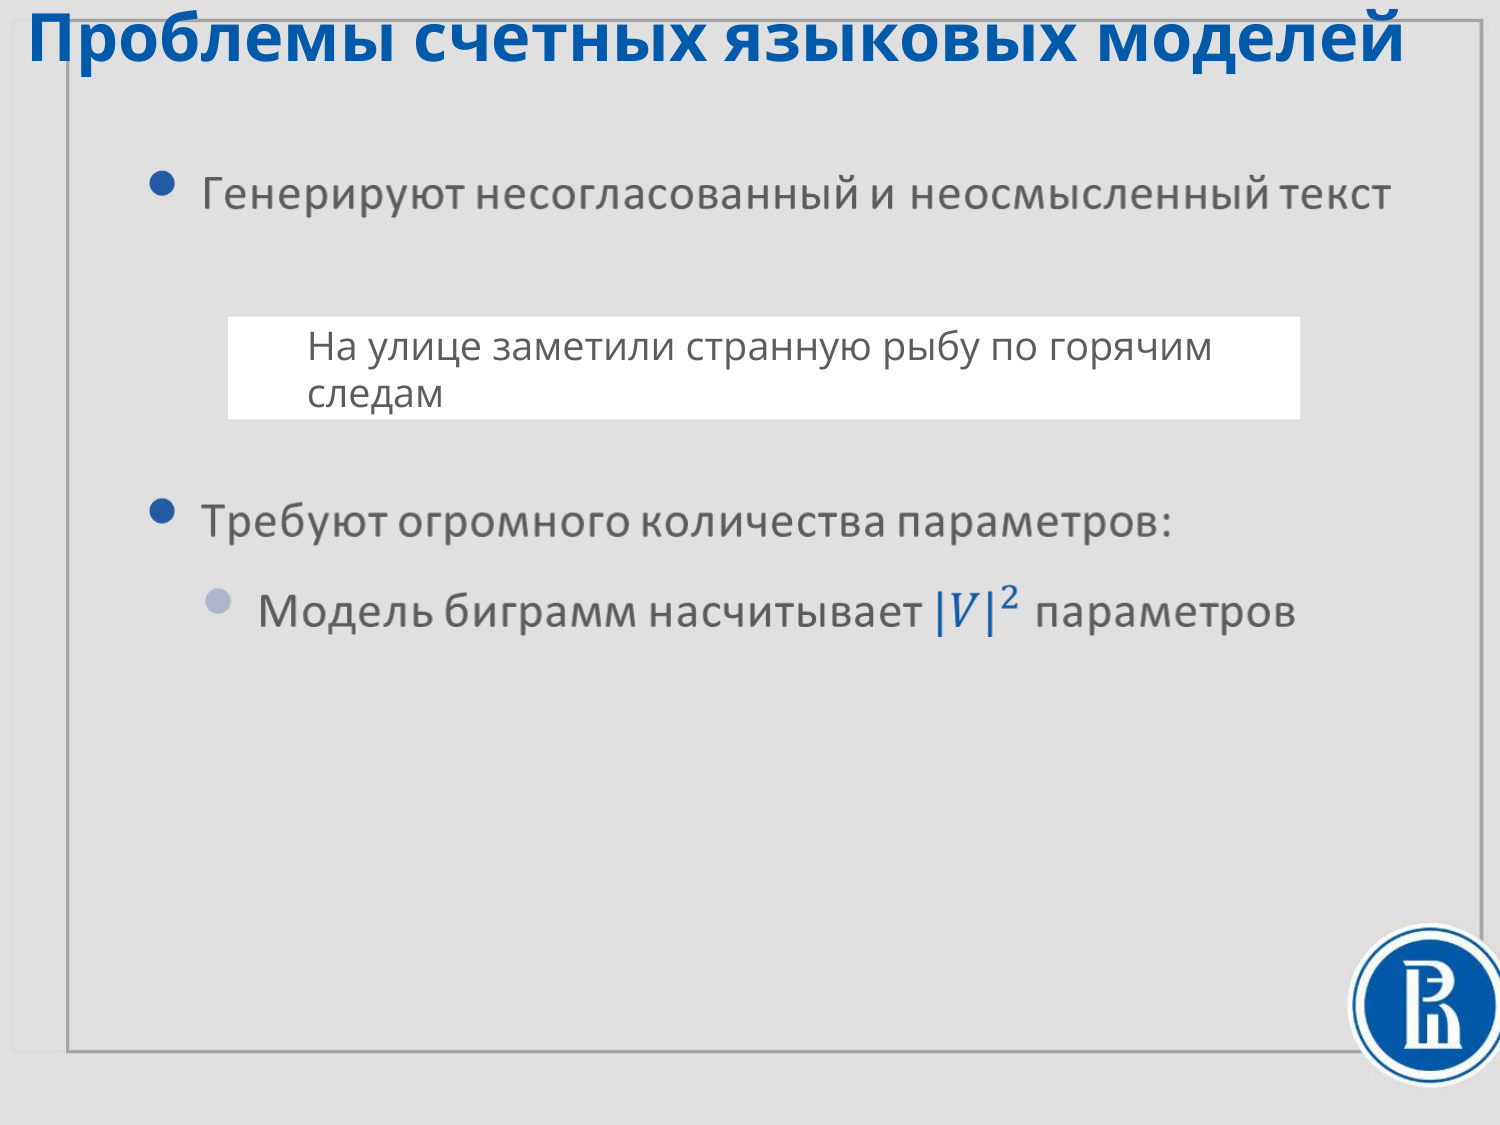

Проблемы счетных языковых моделей

На улице заметили странную рыбу по горячим следам